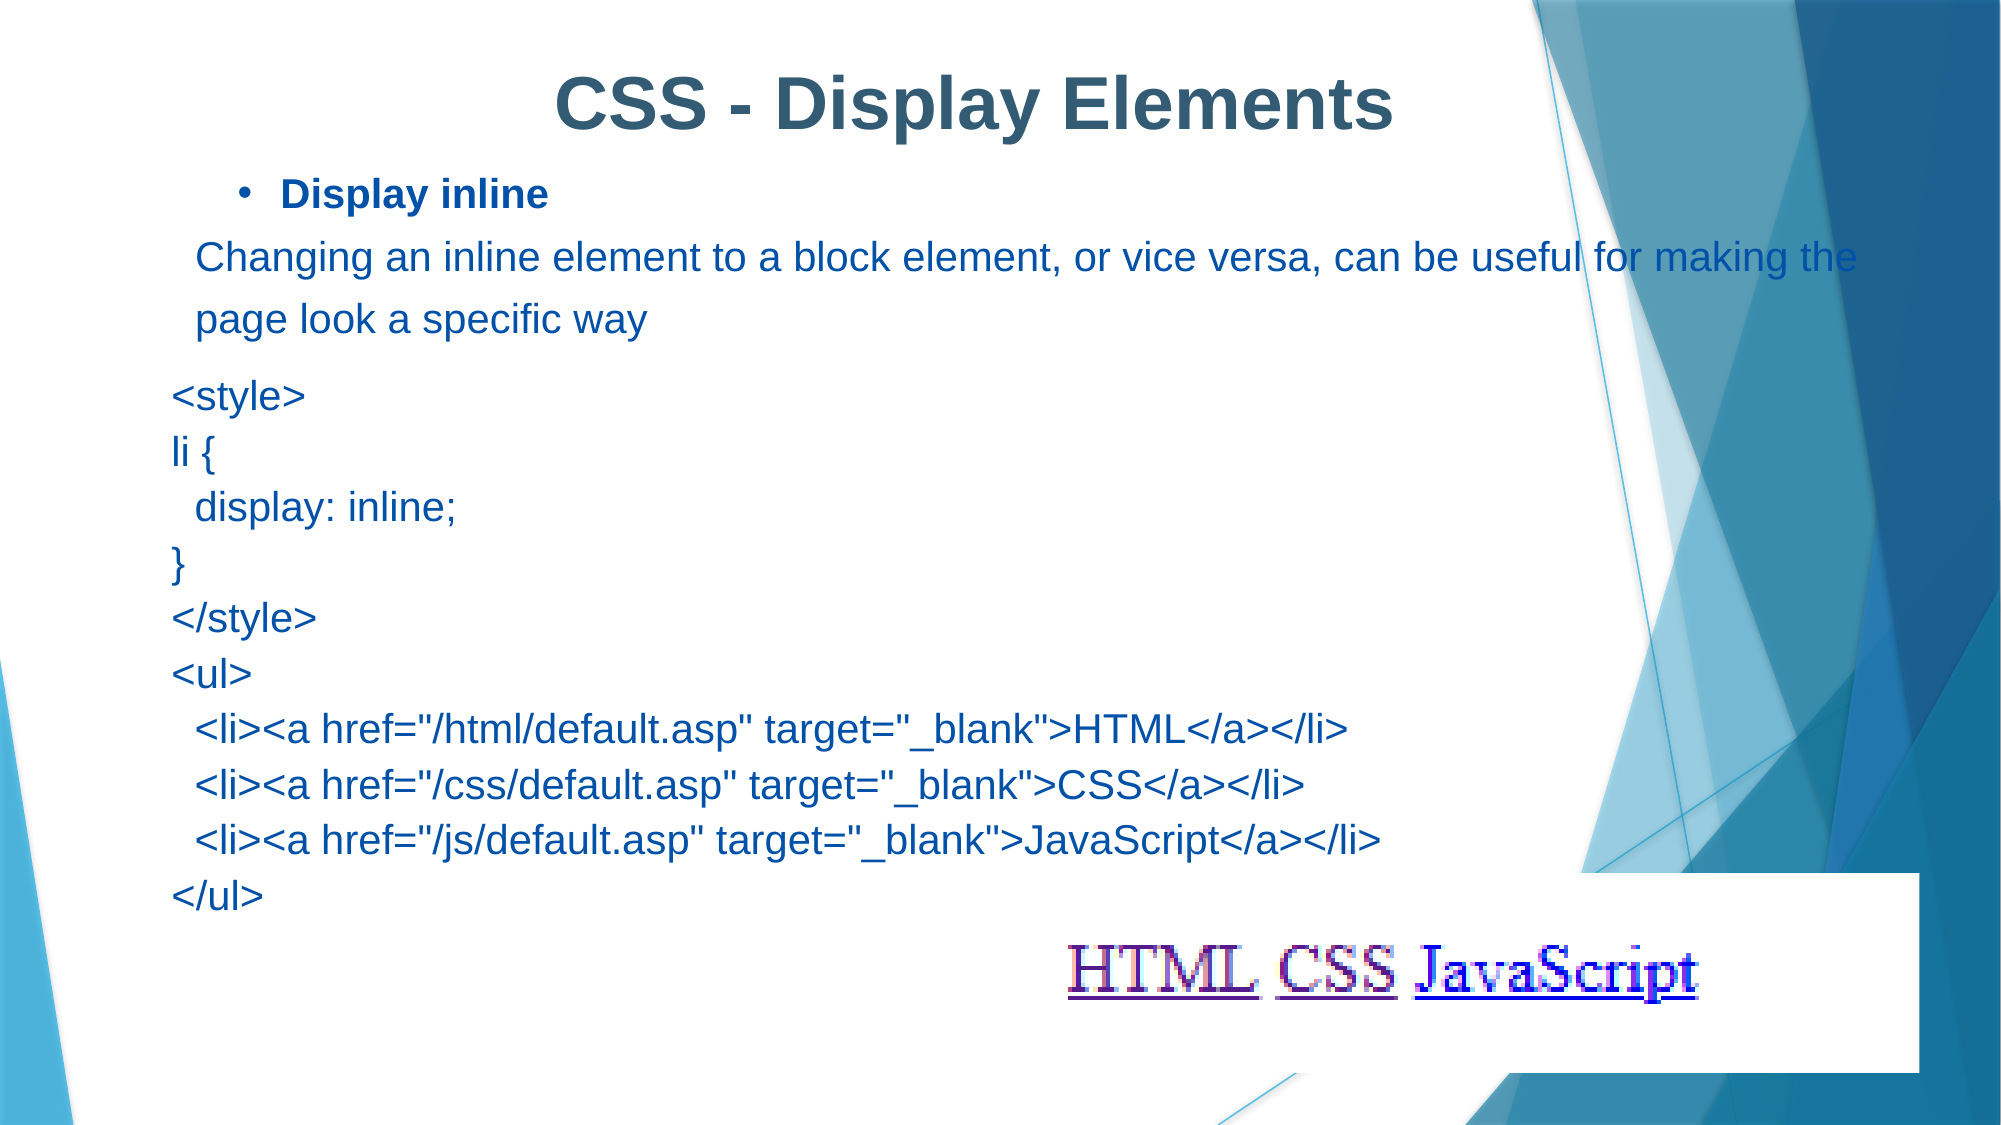

CSS - Display Elements
Display inline
Changing an inline element to a block element, or vice versa, can be useful for making the page look a specific way
<style>
li {
  display: inline;
}
</style>
<ul>
  <li><a href="/html/default.asp" target="_blank">HTML</a></li>
  <li><a href="/css/default.asp" target="_blank">CSS</a></li>
  <li><a href="/js/default.asp" target="_blank">JavaScript</a></li>
</ul>